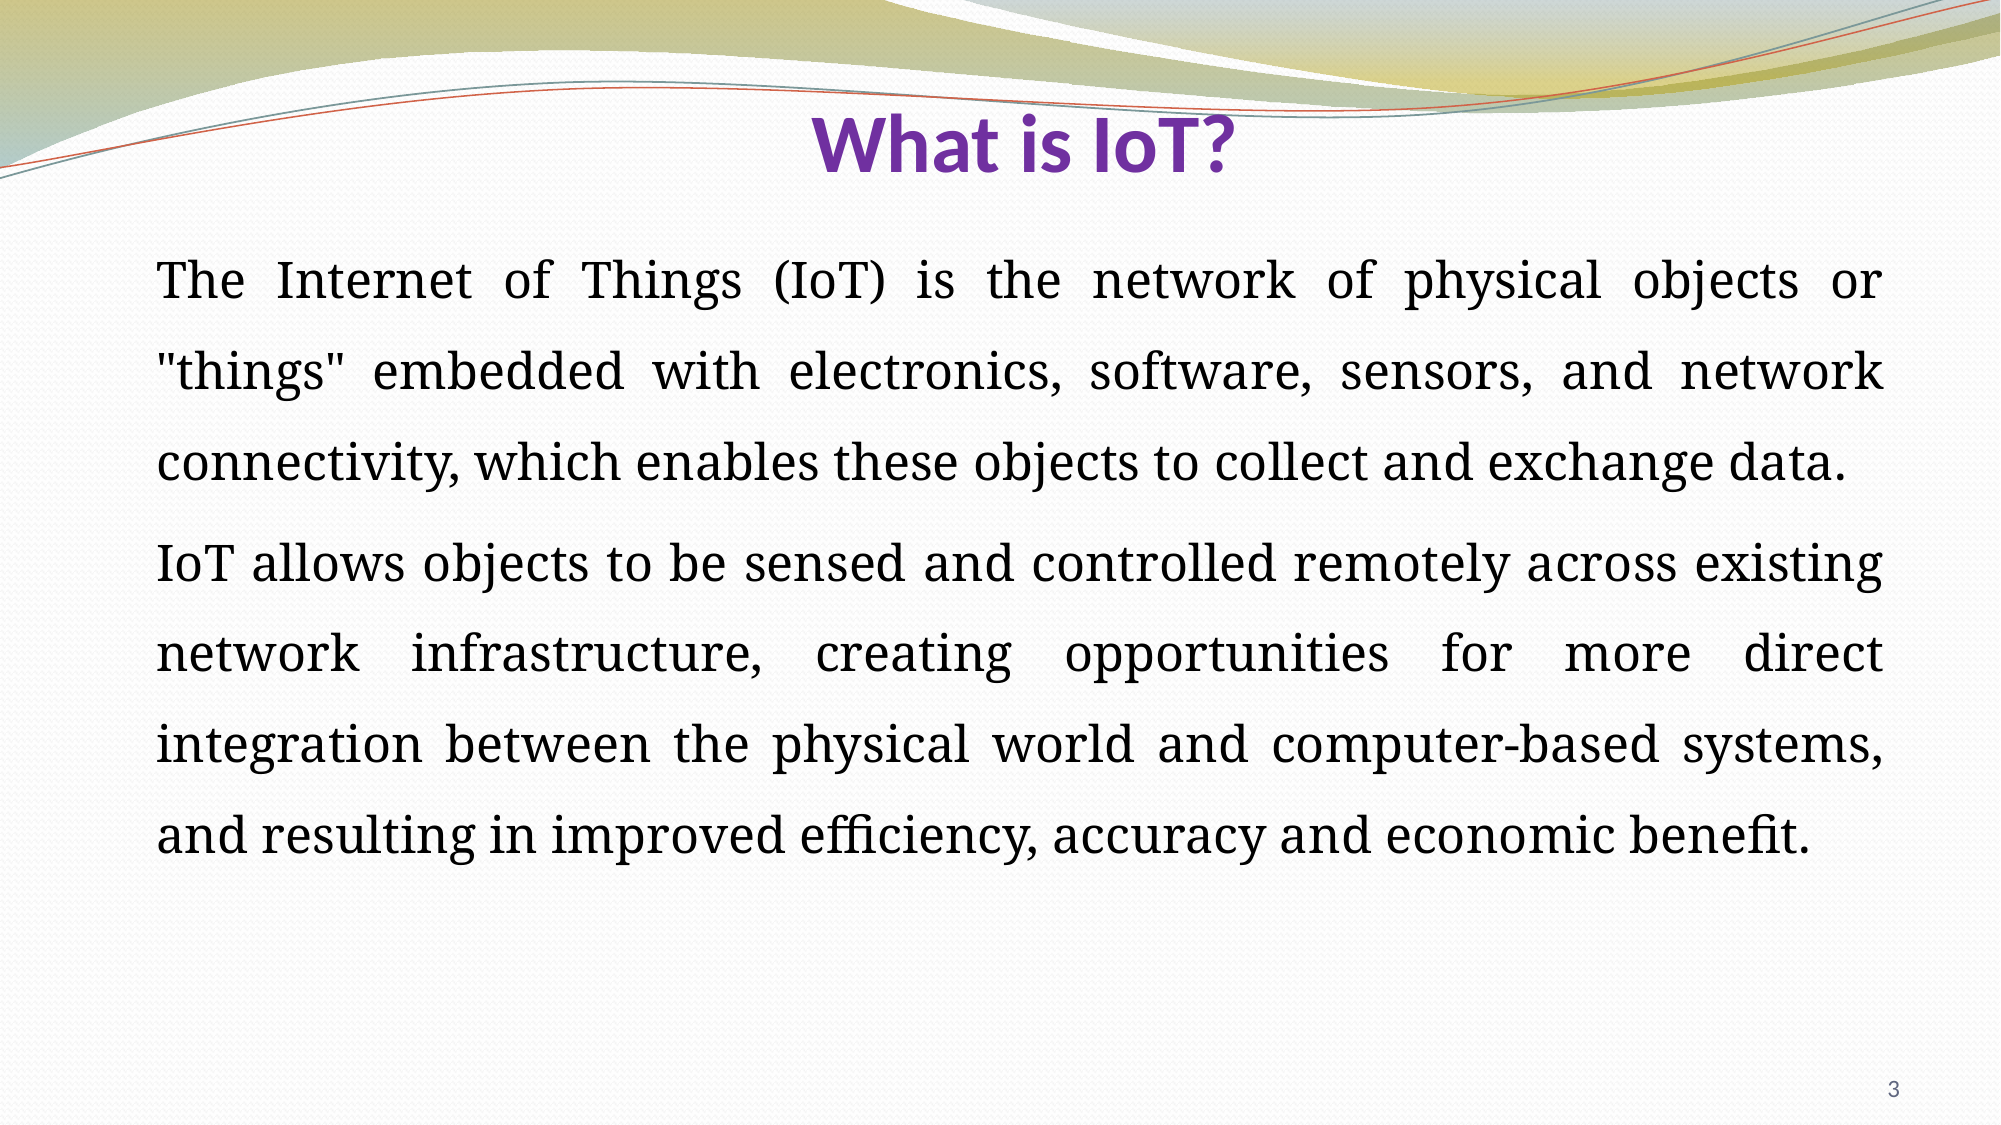

# What is IoT?
		The Internet of Things (IoT) is the network of physical objects or "things" embedded with electronics, software, sensors, and network connectivity, which enables these objects to collect and exchange data.
		IoT allows objects to be sensed and controlled remotely across existing network infrastructure, creating opportunities for more direct integration between the physical world and computer-based systems, and resulting in improved efficiency, accuracy and economic benefit.

3